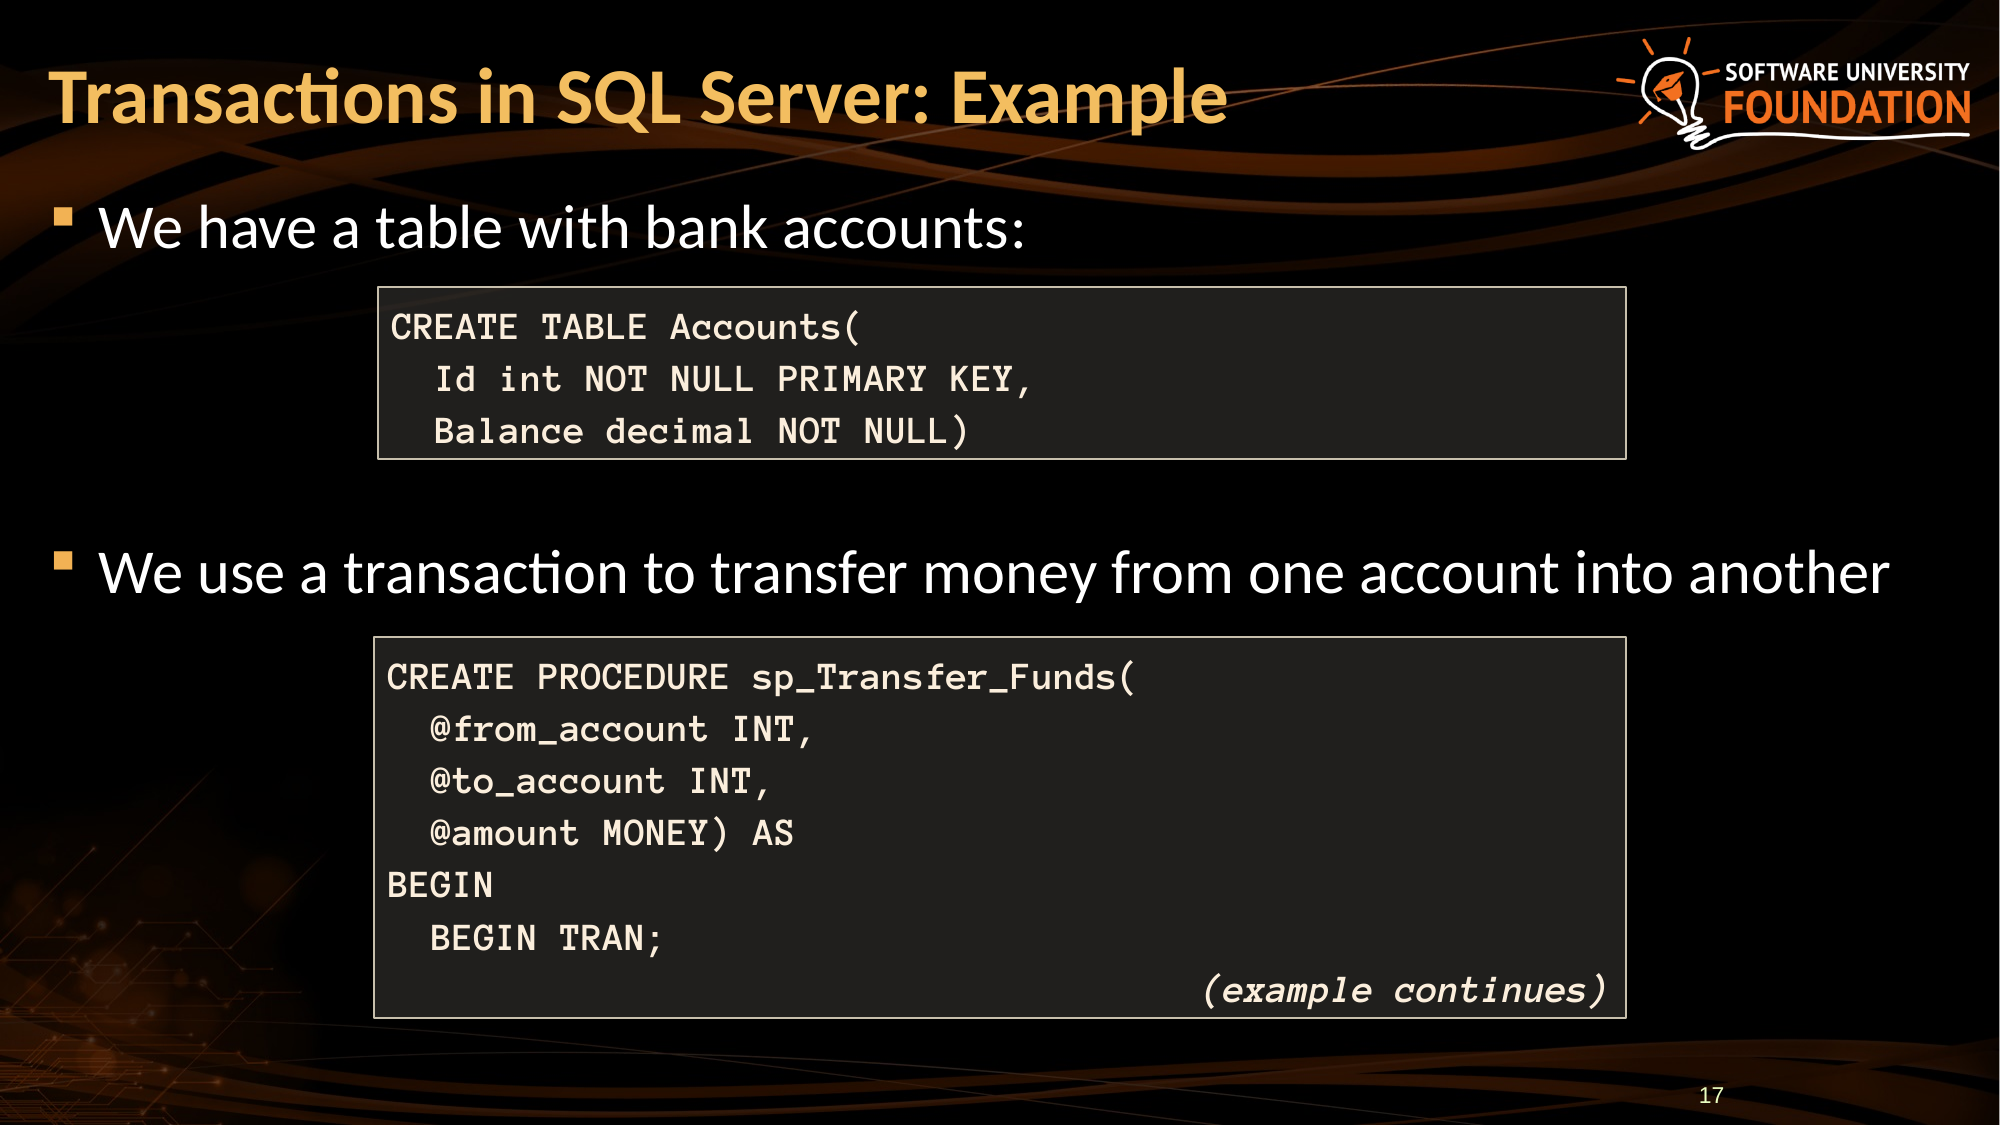

# Transactions in SQL Server: Example
We have a table with bank accounts:

We use a transaction to transfer money from one account into another
CREATE TABLE Accounts(
  Id int NOT NULL PRIMARY KEY,
  Balance decimal NOT NULL)
CREATE PROCEDURE sp_Transfer_Funds(
  @from_account INT,
  @to_account INT,
  @amount MONEY) AS
BEGIN
  BEGIN TRAN;
(example continues)
17